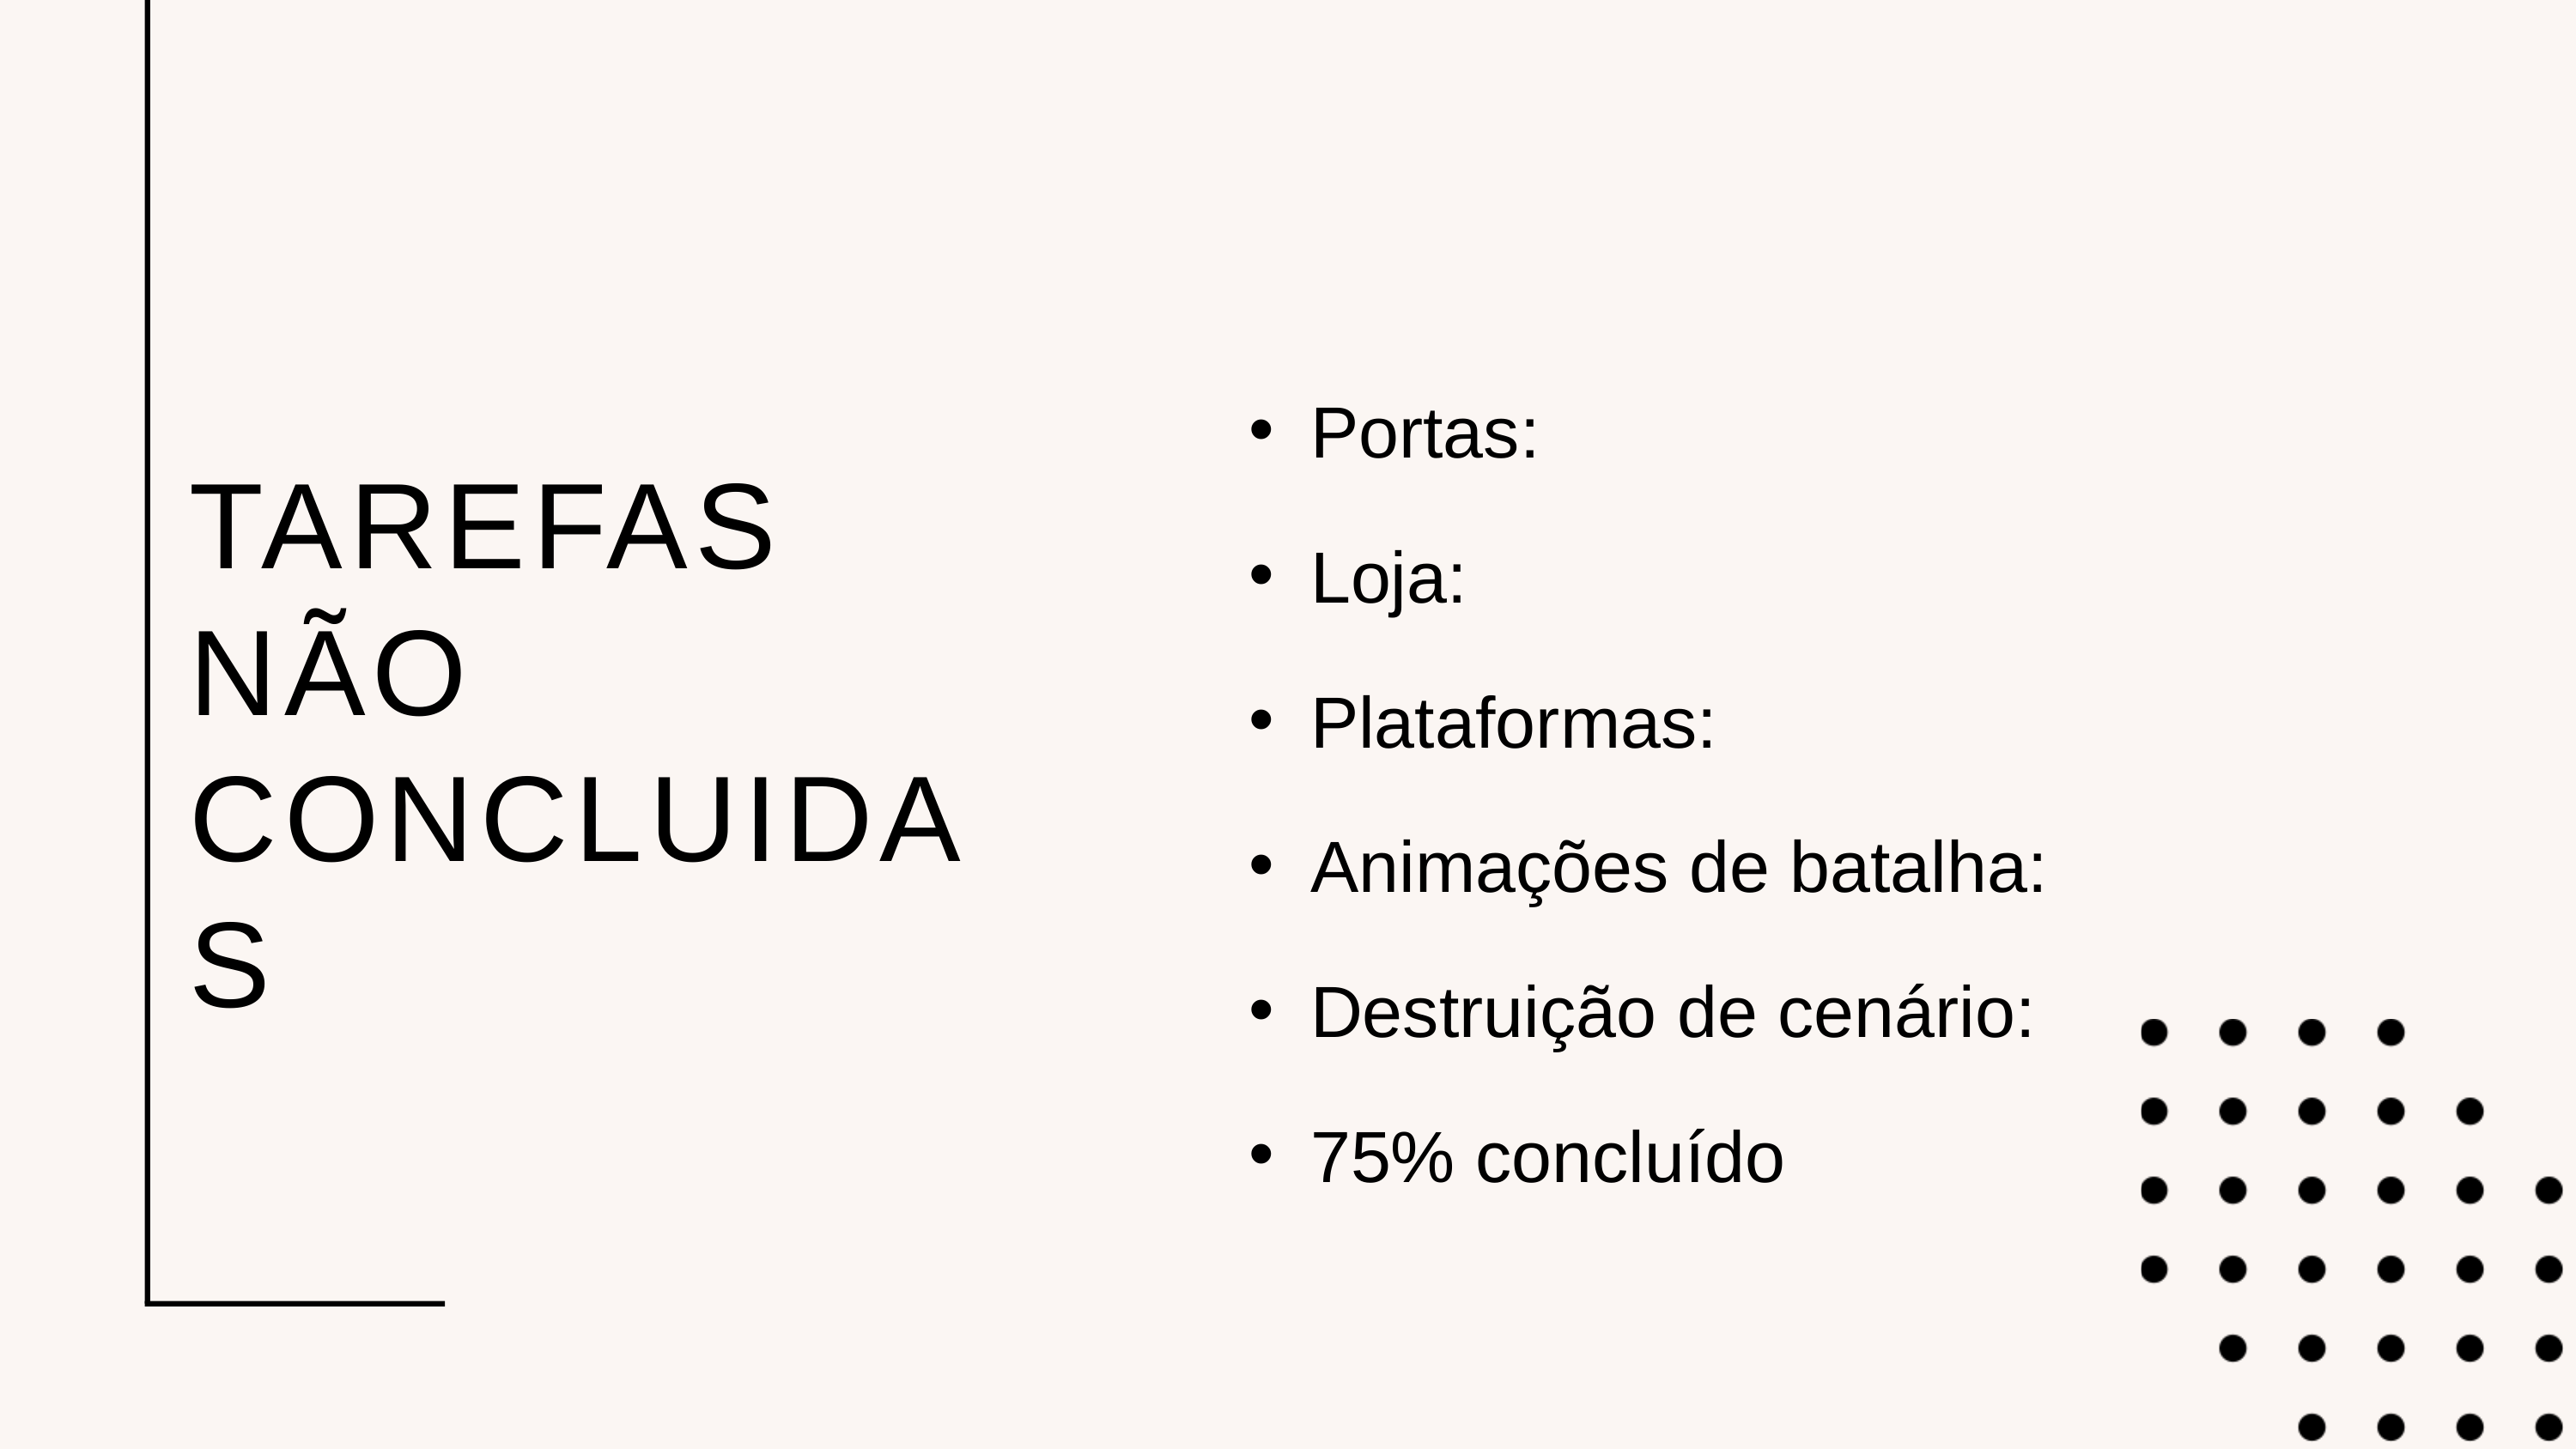

Portas:
Loja:
Plataformas:
Animações de batalha:
Destruição de cenário:
75% concluído
TAREFAS NÃO CONCLUIDAS